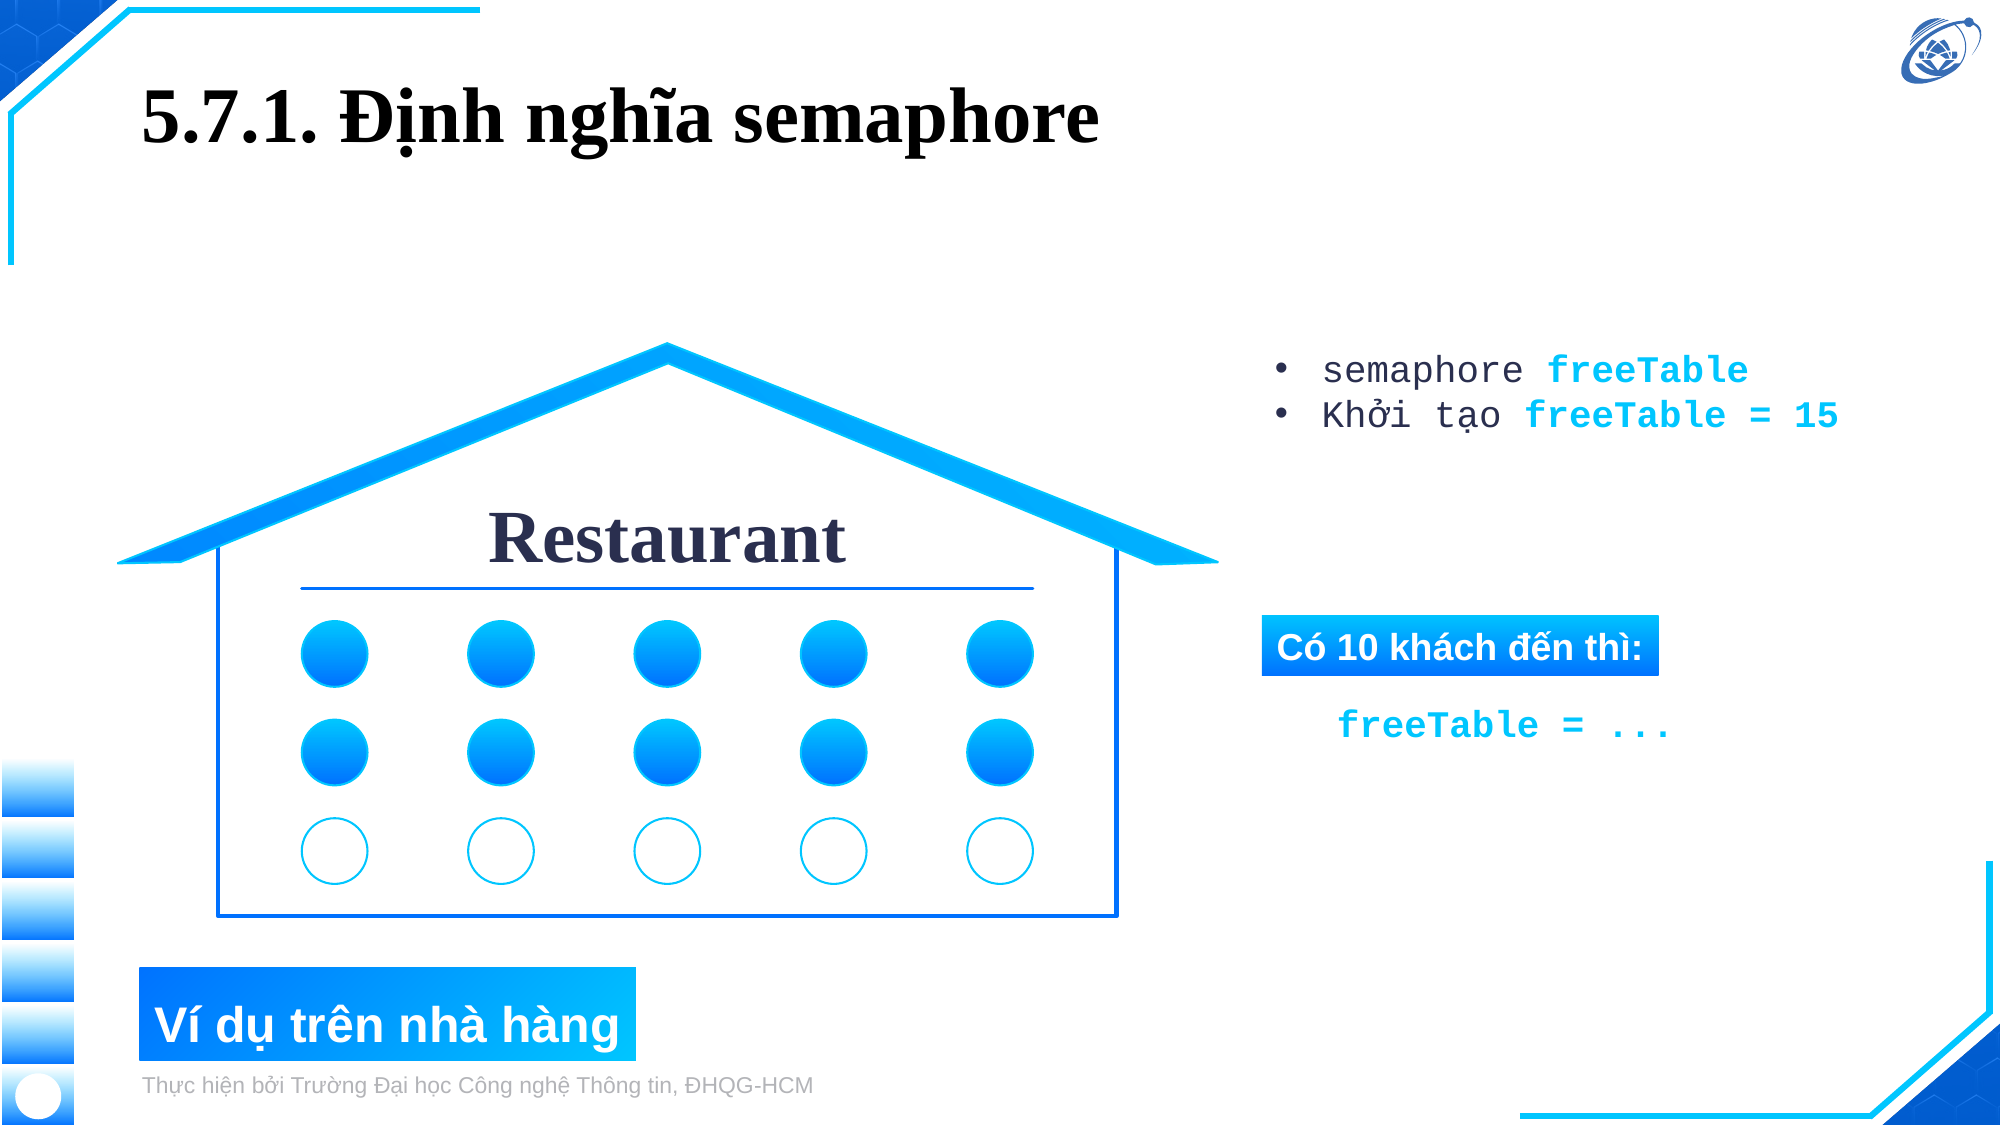

# 5.7.1. Định nghĩa semaphore

semaphore freeTable
Khởi tạo freeTable = 15
Restaurant
Có 10 khách đến thì:

freeTable = ...

Ví dụ trên nhà hàng
Thực hiện bởi Trường Đại học Công nghệ Thông tin, ĐHQG-HCM
10